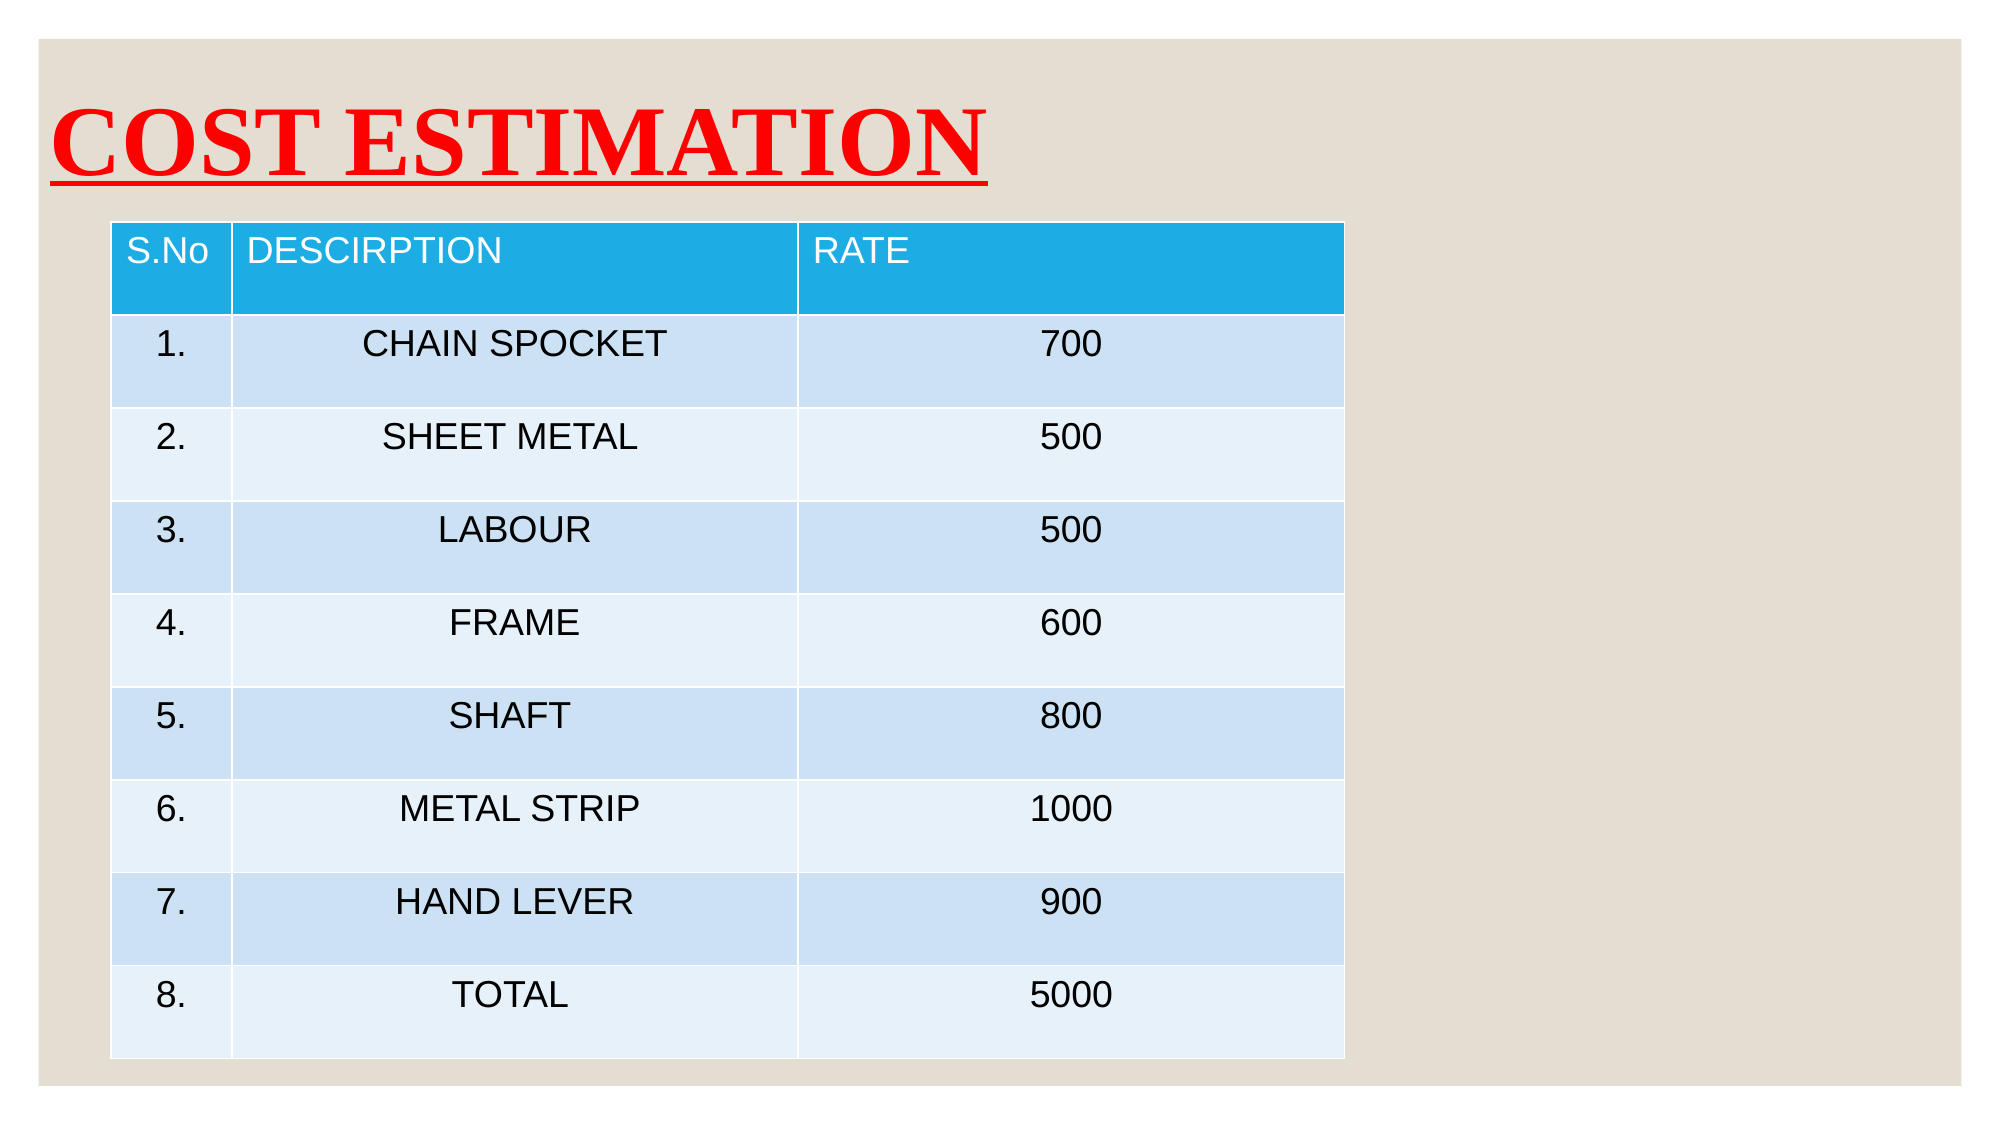

# COST ESTIMATION
| S.No | DESCIRPTION | RATE |
| --- | --- | --- |
| 1. | CHAIN SPOCKET | 700 |
| 2. | SHEET METAL | 500 |
| 3. | LABOUR | 500 |
| 4. | FRAME | 600 |
| 5. | SHAFT | 800 |
| 6. | METAL STRIP | 1000 |
| 7. | HAND LEVER | 900 |
| 8. | TOTAL | 5000 |